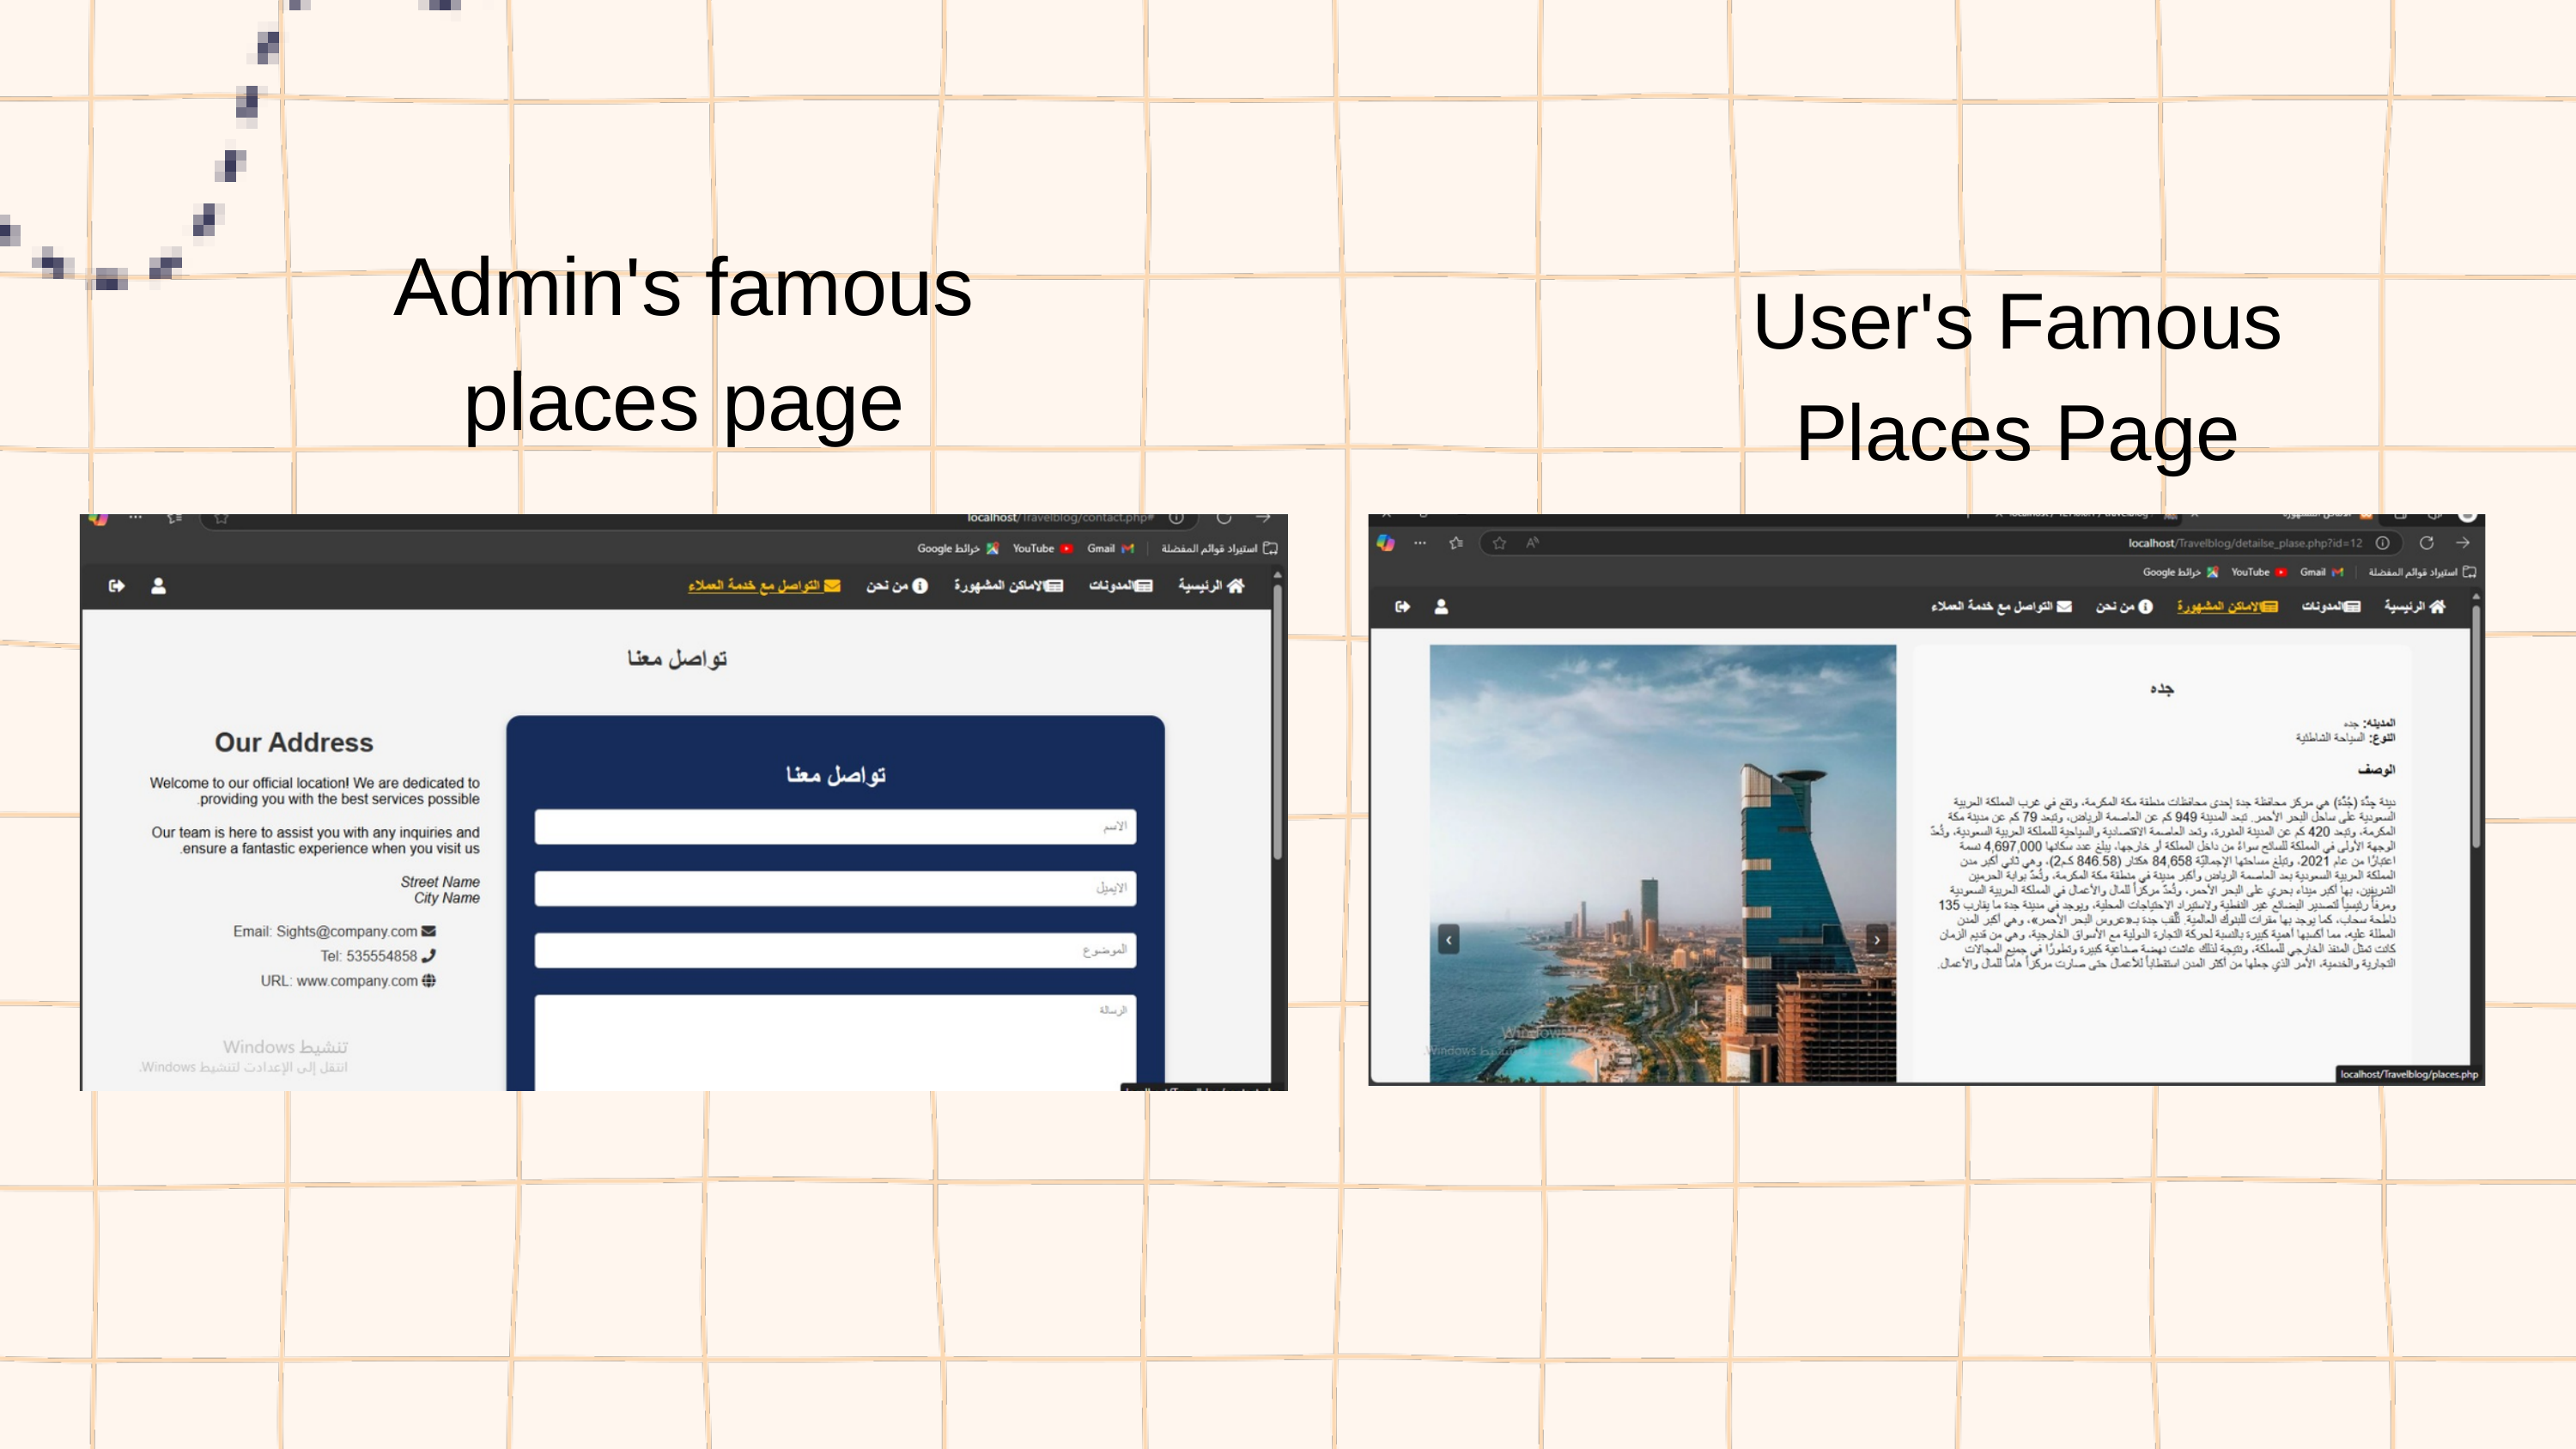

Admin's famous places page
User's Famous Places Page